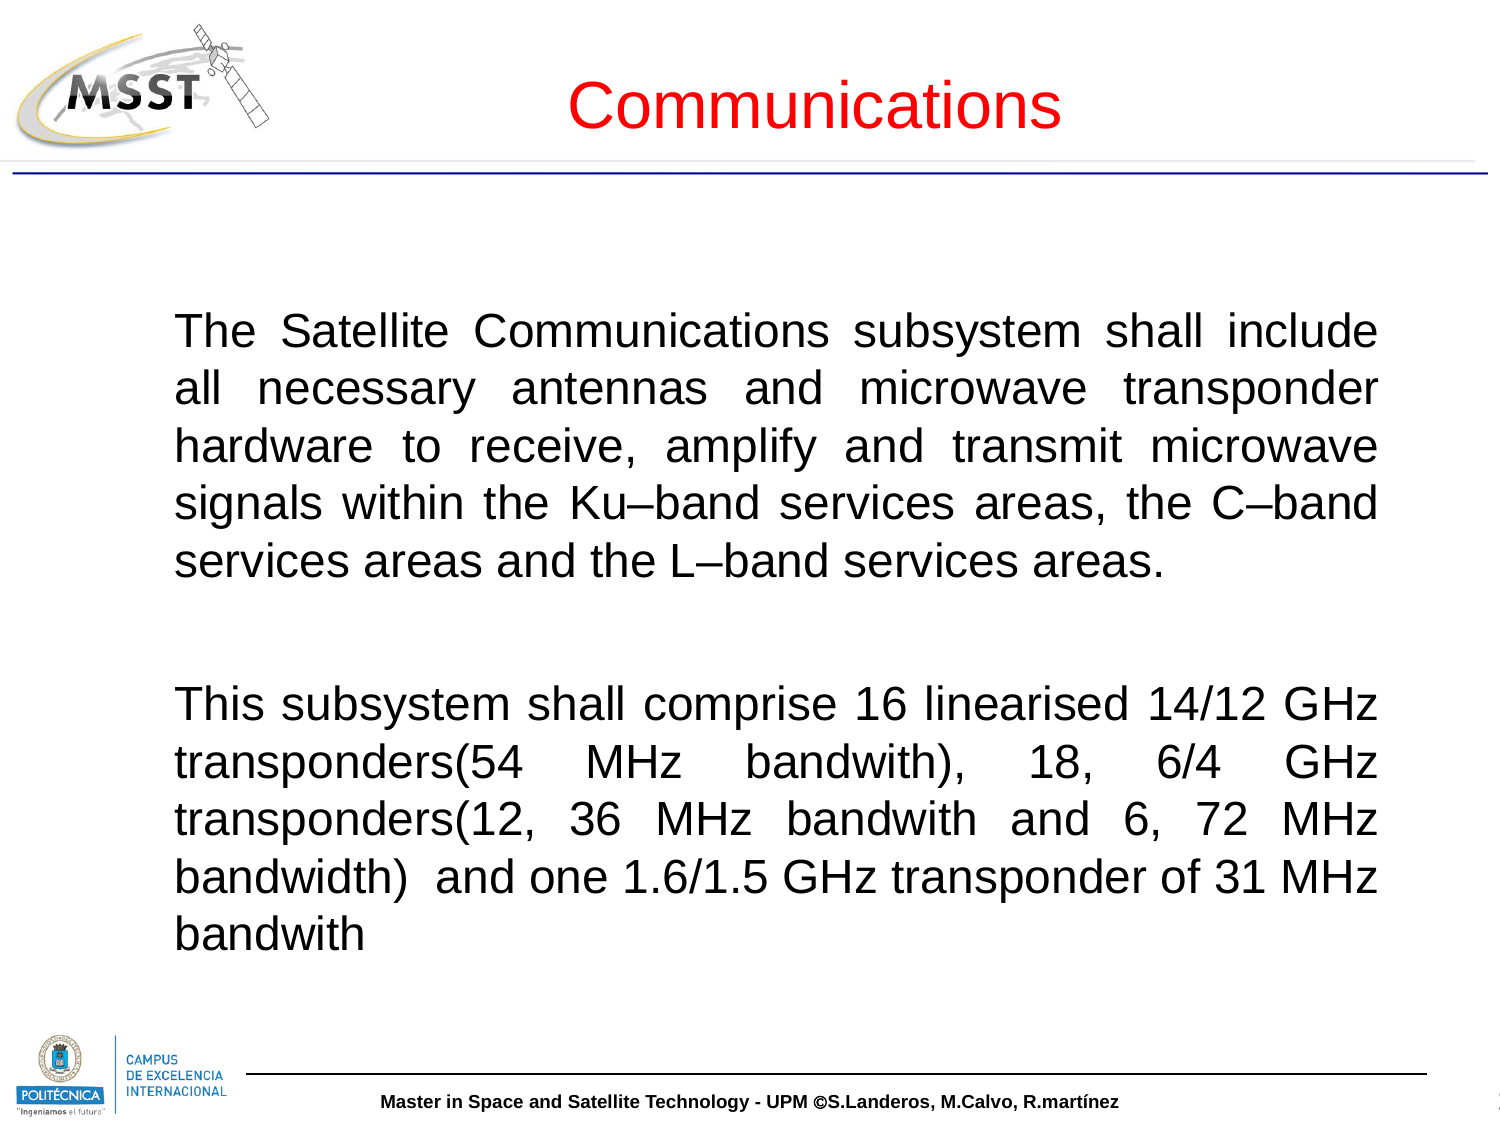

Communications

The Satellite Communications subsystem shall include all necessary antennas and microwave transponder hardware to receive, amplify and transmit microwave signals within the Ku–band services areas, the C–band services areas and the L–band services areas.

This subsystem shall comprise 16 linearised 14/12 GHz transponders(54 MHz bandwith), 18, 6/4 GHz transponders(12, 36 MHz bandwith and 6, 72 MHz bandwidth)  and one 1.6/1.5 GHz transponder of 31 MHz bandwith